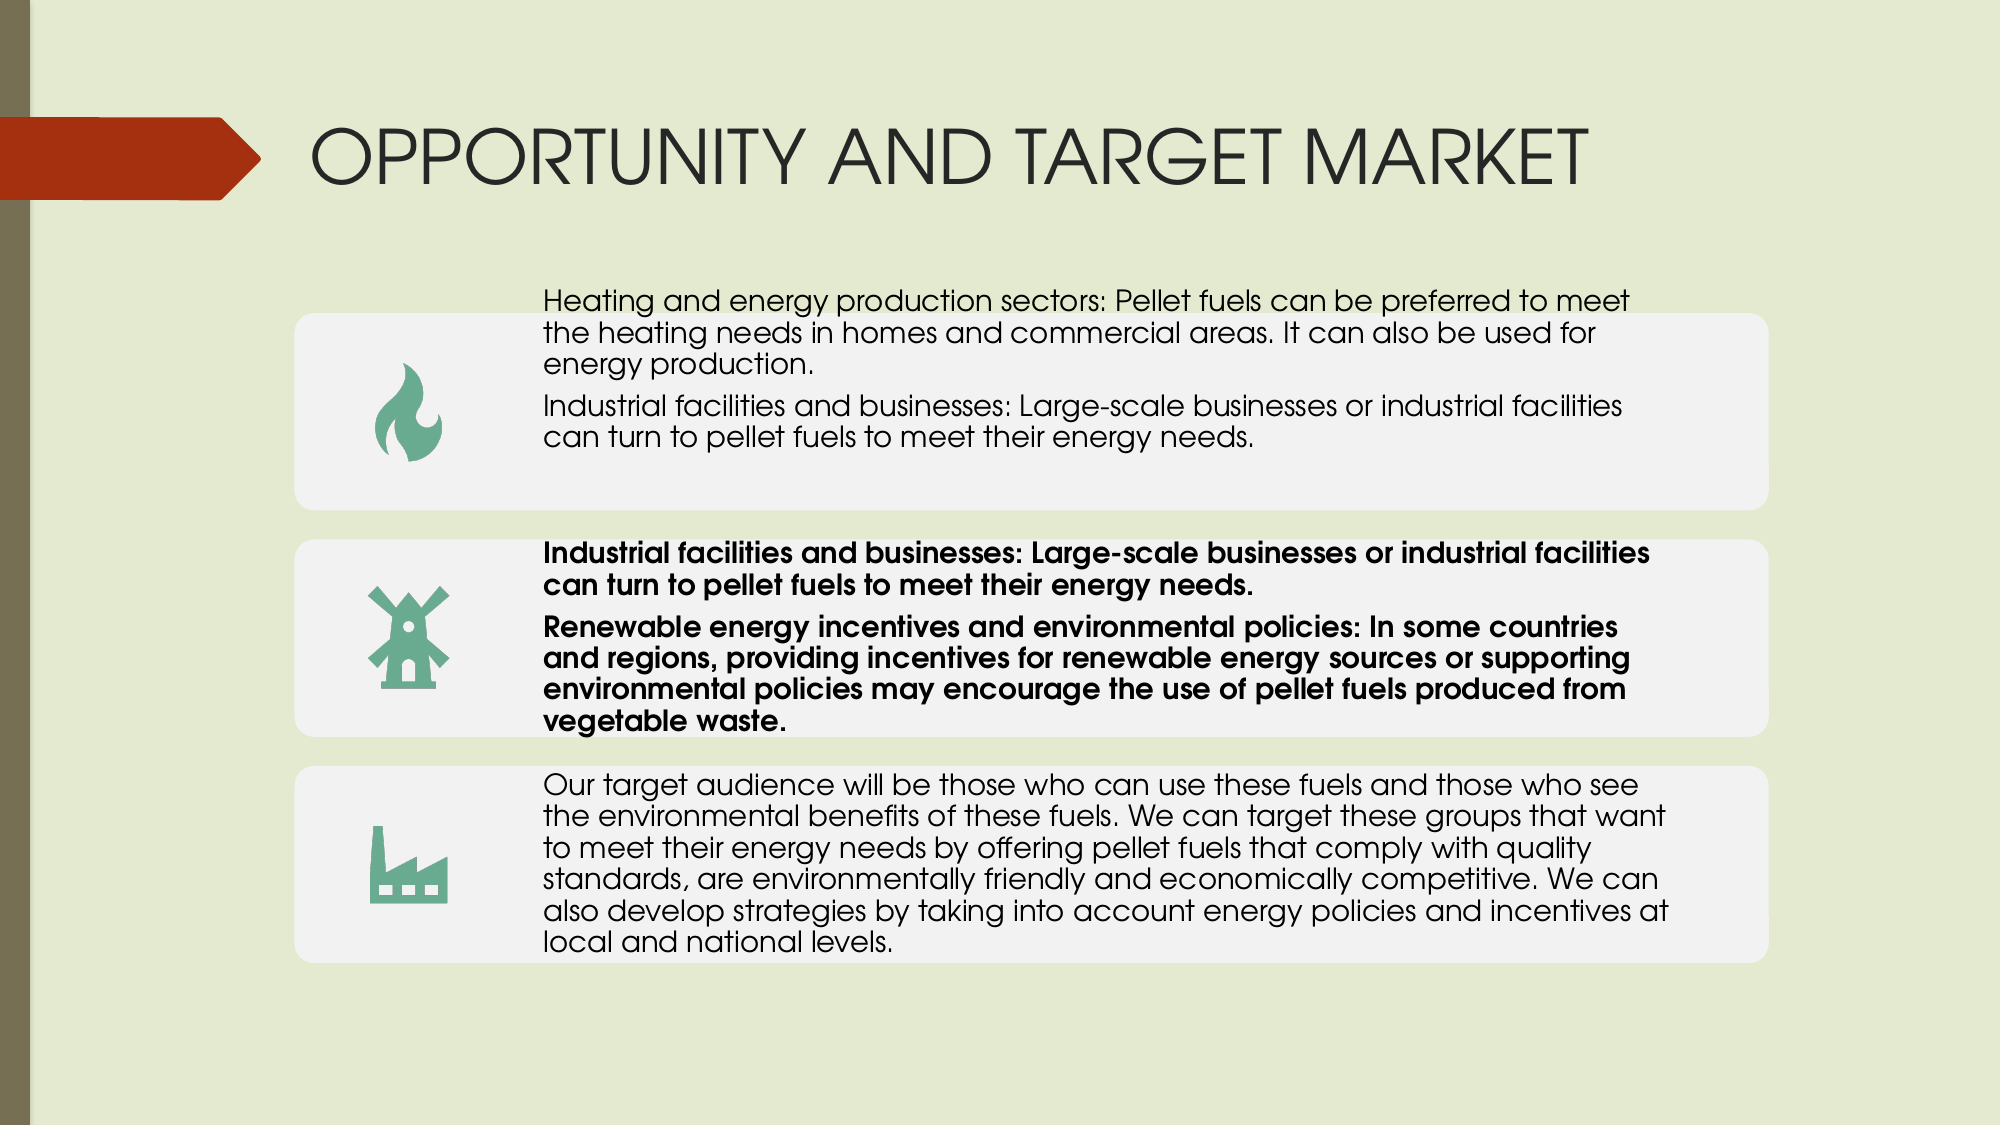

OPPORTUNITY AND TARGET MARKET

Heating and energy production sectors: Pellet fuels can be preferred to meet the heating needs in homes and commercial areas. It can also be used for energy production.
Industrial facilities and businesses: Large-scale businesses or industrial facilities can turn to pellet fuels to meet their energy needs.

Industrial facilities and businesses: Large-scale businesses or industrial facilities can turn to pellet fuels to meet their energy needs.
Renewable energy incentives and environmental policies: In some countries and regions, providing incentives for renewable energy sources or supporting environmental policies may encourage the use of pellet fuels produced from vegetable waste.
Our target audience will be those who can use these fuels and those who see the environmental benefits of these fuels. We can target these groups that want to meet their energy needs by offering pellet fuels that comply with quality standards, are environmentally friendly and economically competitive. We can also develop strategies by taking into account energy policies and incentives at local and national levels.